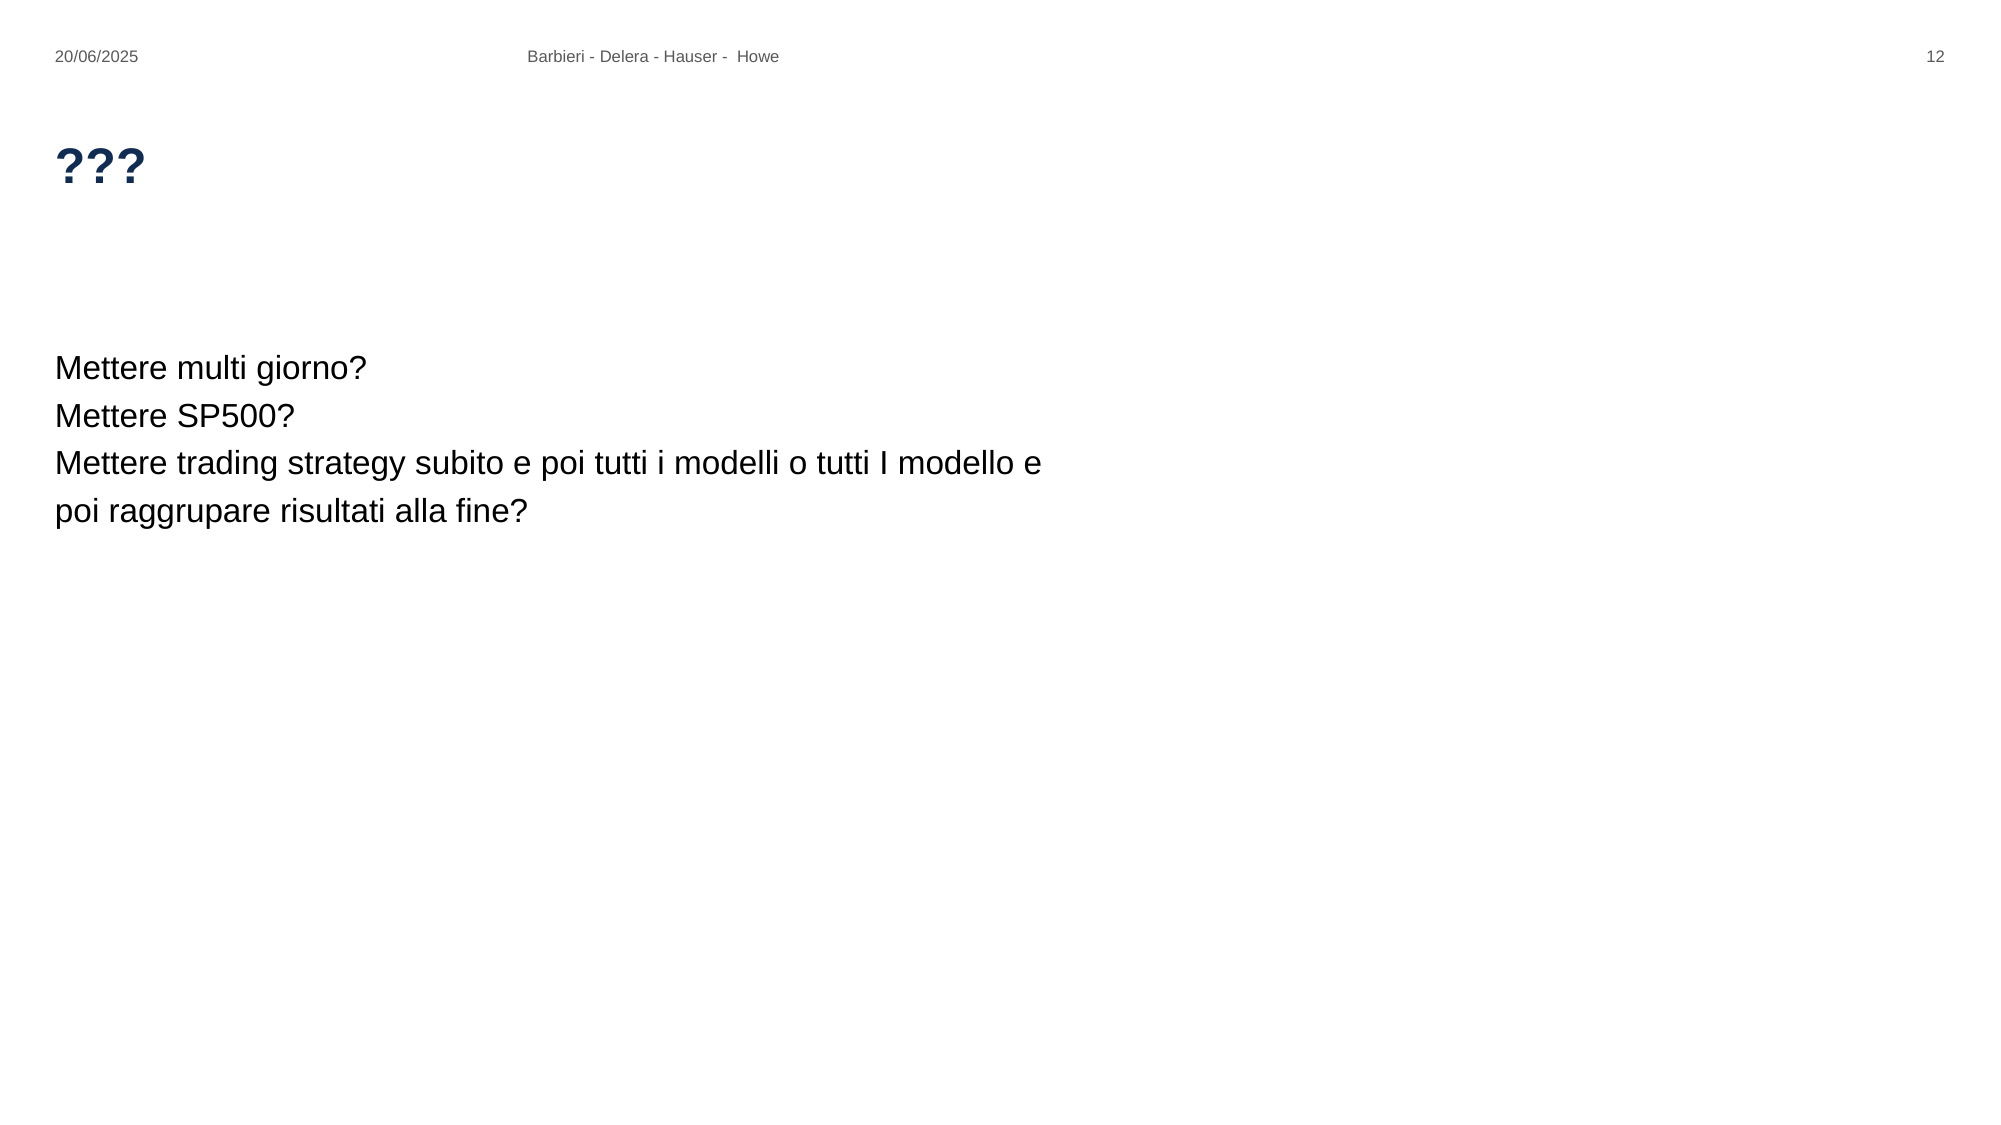

20/06/2025
Barbieri - Delera - Hauser -  Howe
12

# ???
Mettere multi giorno?
Mettere SP500?
Mettere trading strategy subito e poi tutti i modelli o tutti I modello e poi raggrupare risultati alla fine?